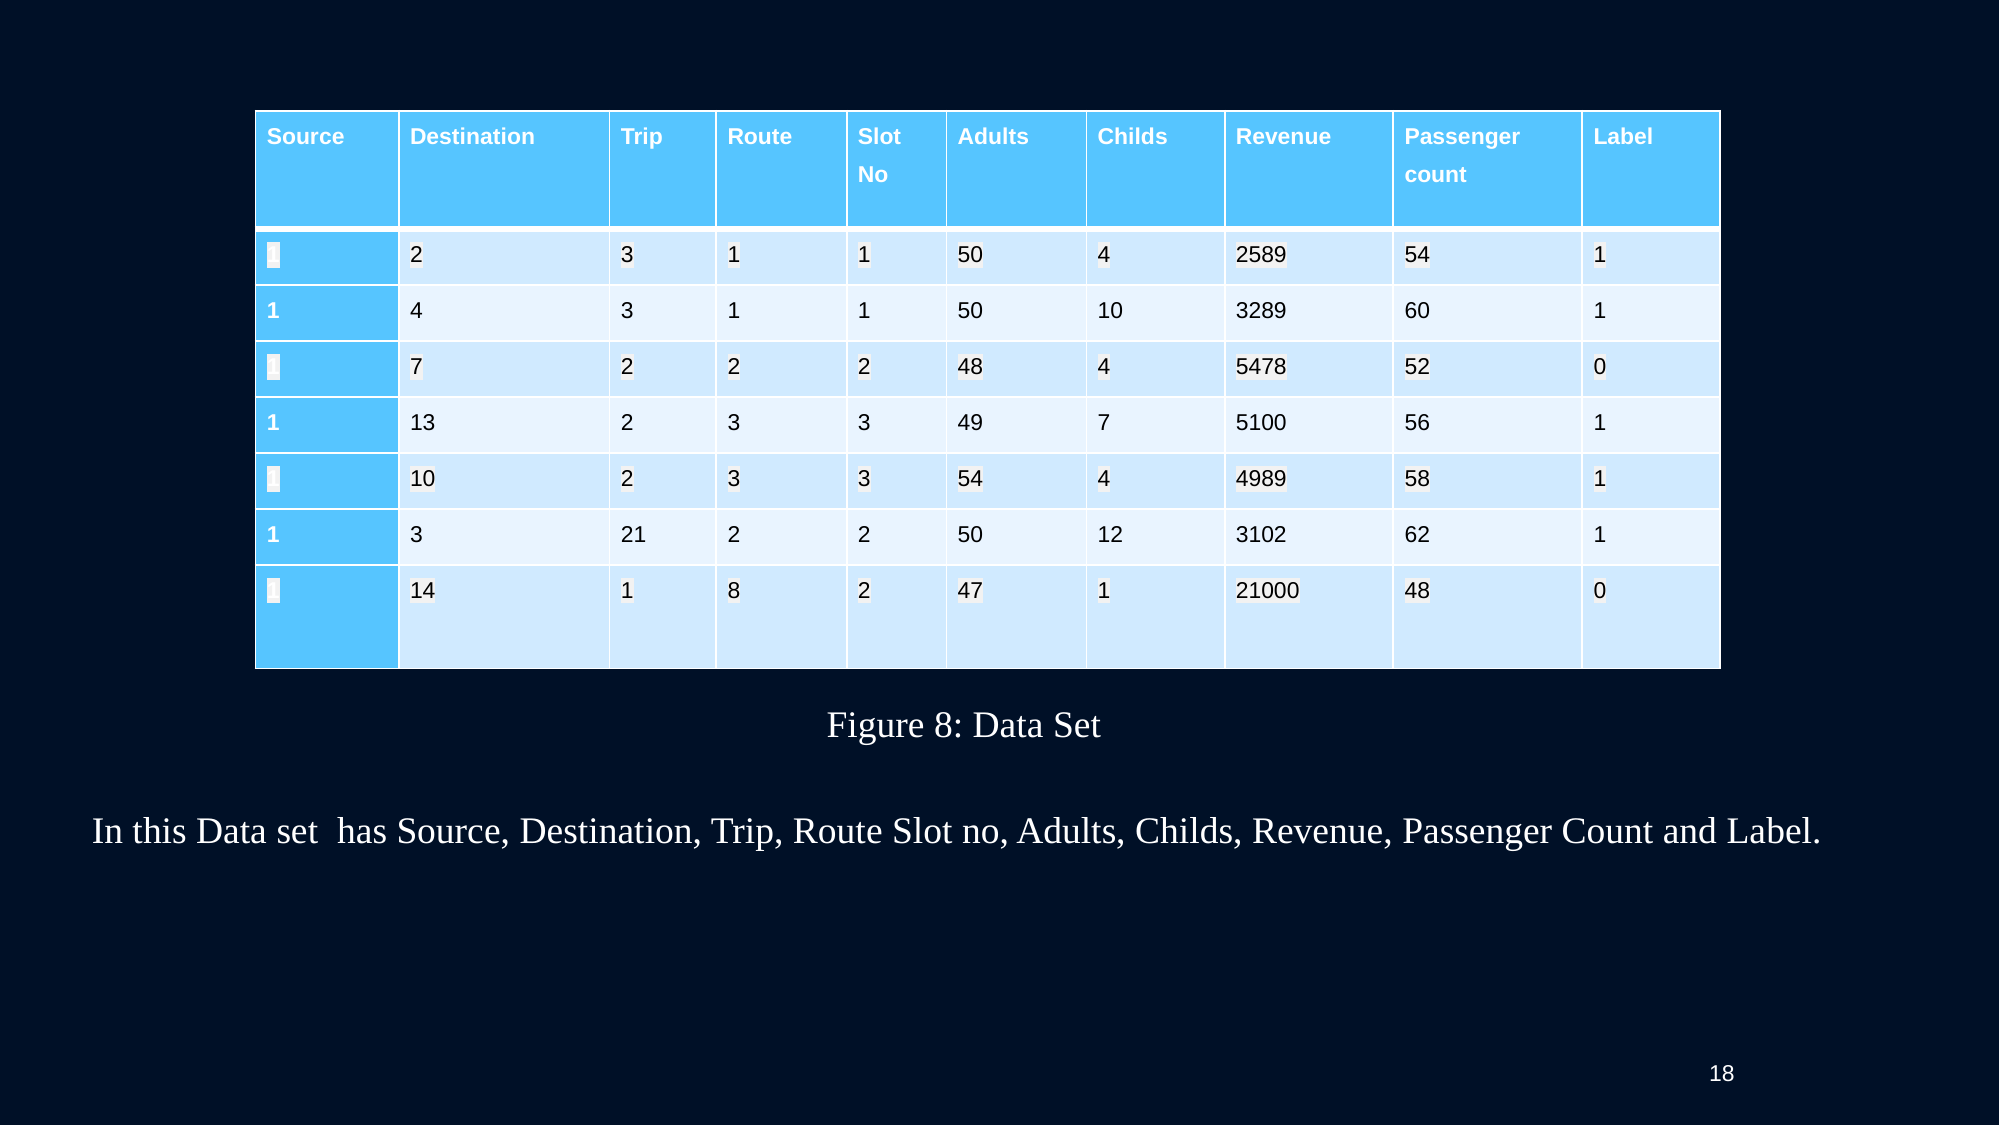

| Source | Destination | Trip | Route | Slot No | Adults | Childs | Revenue | Passenger count | Label |
| --- | --- | --- | --- | --- | --- | --- | --- | --- | --- |
| 1 | 2 | 3 | 1 | 1 | 50 | 4 | 2589 | 54 | 1 |
| 1 | 4 | 3 | 1 | 1 | 50 | 10 | 3289 | 60 | 1 |
| 1 | 7 | 2 | 2 | 2 | 48 | 4 | 5478 | 52 | 0 |
| 1 | 13 | 2 | 3 | 3 | 49 | 7 | 5100 | 56 | 1 |
| 1 | 10 | 2 | 3 | 3 | 54 | 4 | 4989 | 58 | 1 |
| 1 | 3 | 21 | 2 | 2 | 50 | 12 | 3102 | 62 | 1 |
| 1 | 14 | 1 | 8 | 2 | 47 | 1 | 21000 | 48 | 0 |
Figure 8: Data Set
 In this Data set  has Source, Destination, Trip, Route Slot no, Adults, Childs, Revenue, Passenger Count and Label.
18